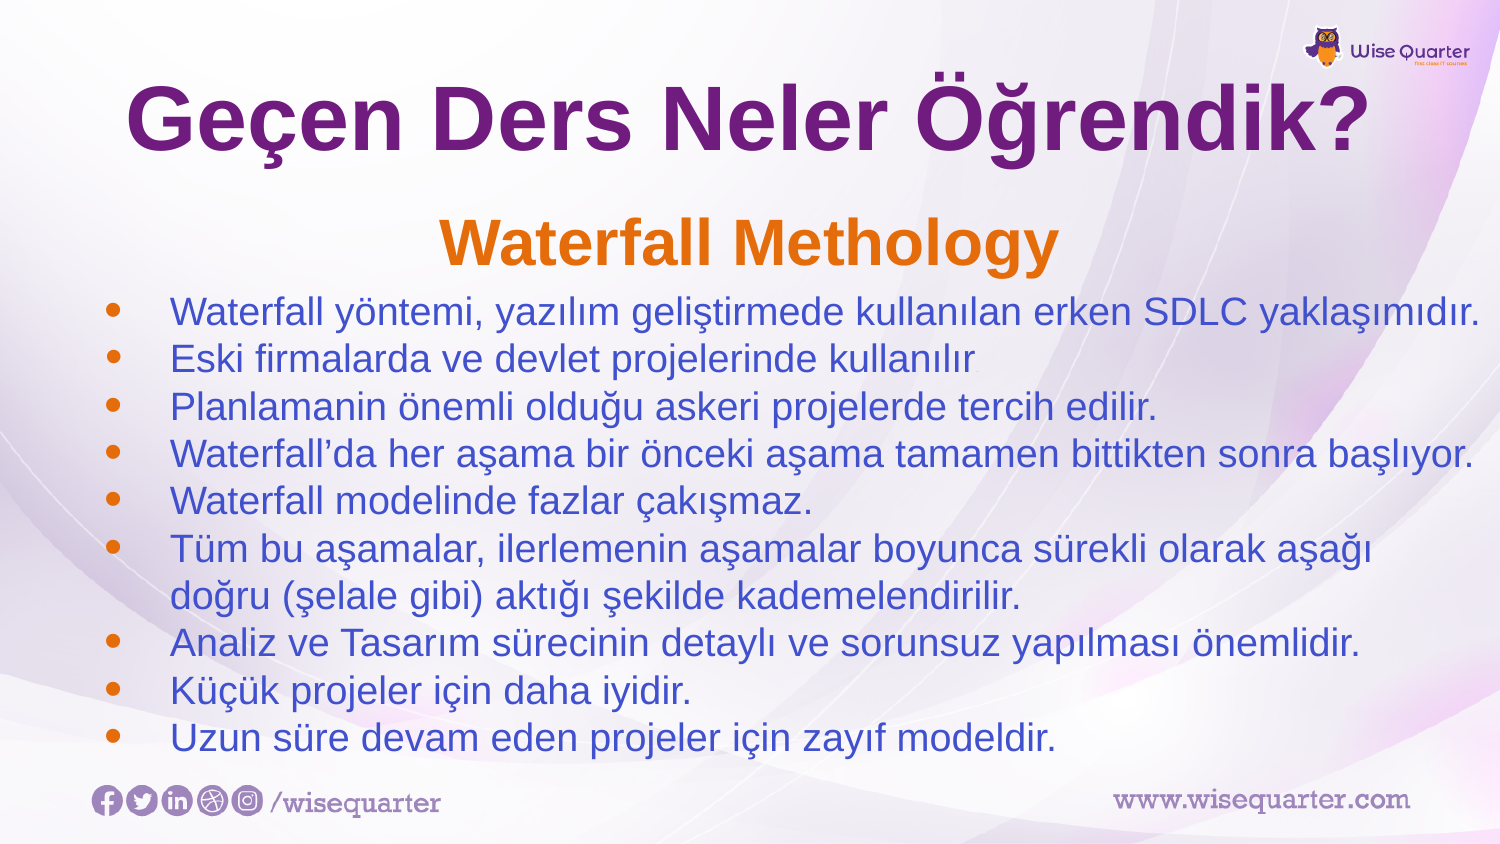

# Geçen Ders Neler Öğrendik?
Waterfall Methology
Waterfall yöntemi, yazılım geliştirmede kullanılan erken SDLC yaklaşımıdır.
Eski firmalarda ve devlet projelerinde kullanılır..
Planlamanin önemli olduğu askeri projelerde tercih edilir.
Waterfall’da her aşama bir önceki aşama tamamen bittikten sonra başlıyor.
Waterfall modelinde fazlar çakışmaz.
Tüm bu aşamalar, ilerlemenin aşamalar boyunca sürekli olarak aşağı doğru (şelale gibi) aktığı şekilde kademelendirilir.
Analiz ve Tasarım sürecinin detaylı ve sorunsuz yapılması önemlidir.
Küçük projeler için daha iyidir.
Uzun süre devam eden projeler için zayıf modeldir.